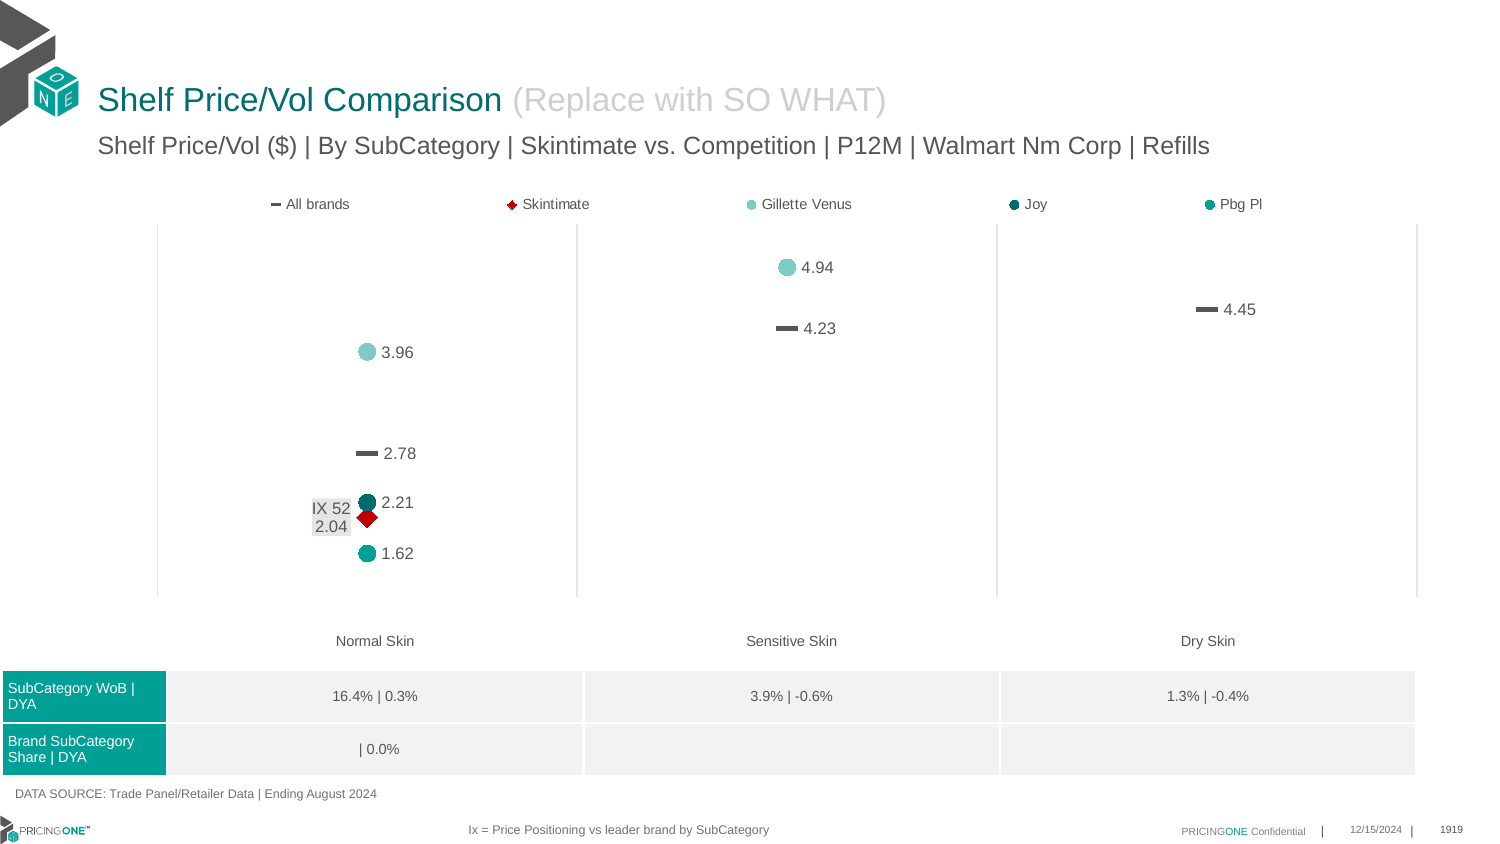

# Shelf Price/Vol Comparison (Replace with SO WHAT)
Shelf Price/Vol ($) | By SubCategory | Skintimate vs. Competition | P12M | Walmart Nm Corp | Refills

### Chart

| Category | All brands | Skintimate | Gillette Venus | Joy | Pbg Pl |
|---|---|---|---|---|---|
| IX 52 | 2.78 | 2.04 | 3.96 | 2.21 | 1.62 |
| None | 4.23 | None | 4.94 | None | None |
| None | 4.45 | None | None | None | None |
|  | Normal Skin | Sensitive Skin | Dry Skin |
| --- | --- | --- | --- |
| SubCategory WoB | DYA | 16.4% | 0.3% | 3.9% | -0.6% | 1.3% | -0.4% |
| Brand SubCategory Share | DYA | | 0.0% |  |  |
DATA SOURCE: Trade Panel/Retailer Data | Ending August 2024
Ix = Price Positioning vs leader brand by SubCategory
12/15/2024
1919